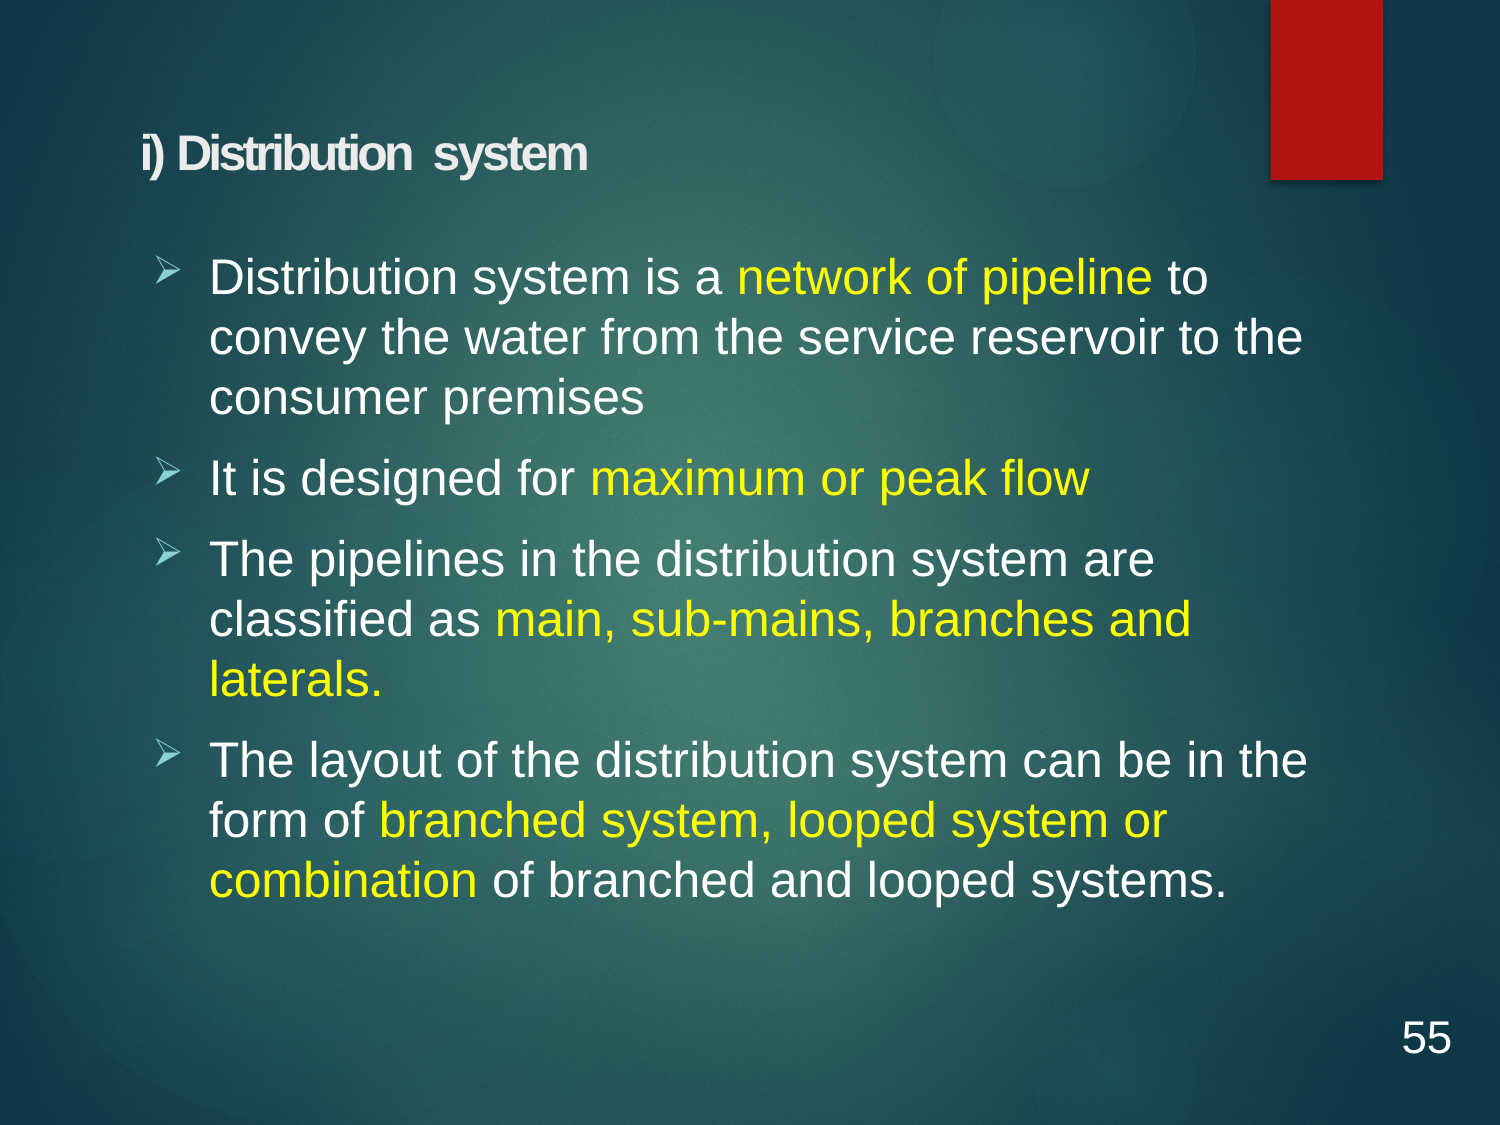

# i) Distribution system
Distribution system is a network of pipeline to convey the water from the service reservoir to the consumer premises
It is designed for maximum or peak flow
The pipelines in the distribution system are classified as main, sub-mains, branches and laterals.
The layout of the distribution system can be in the form of branched system, looped system or combination of branched and looped systems.
55